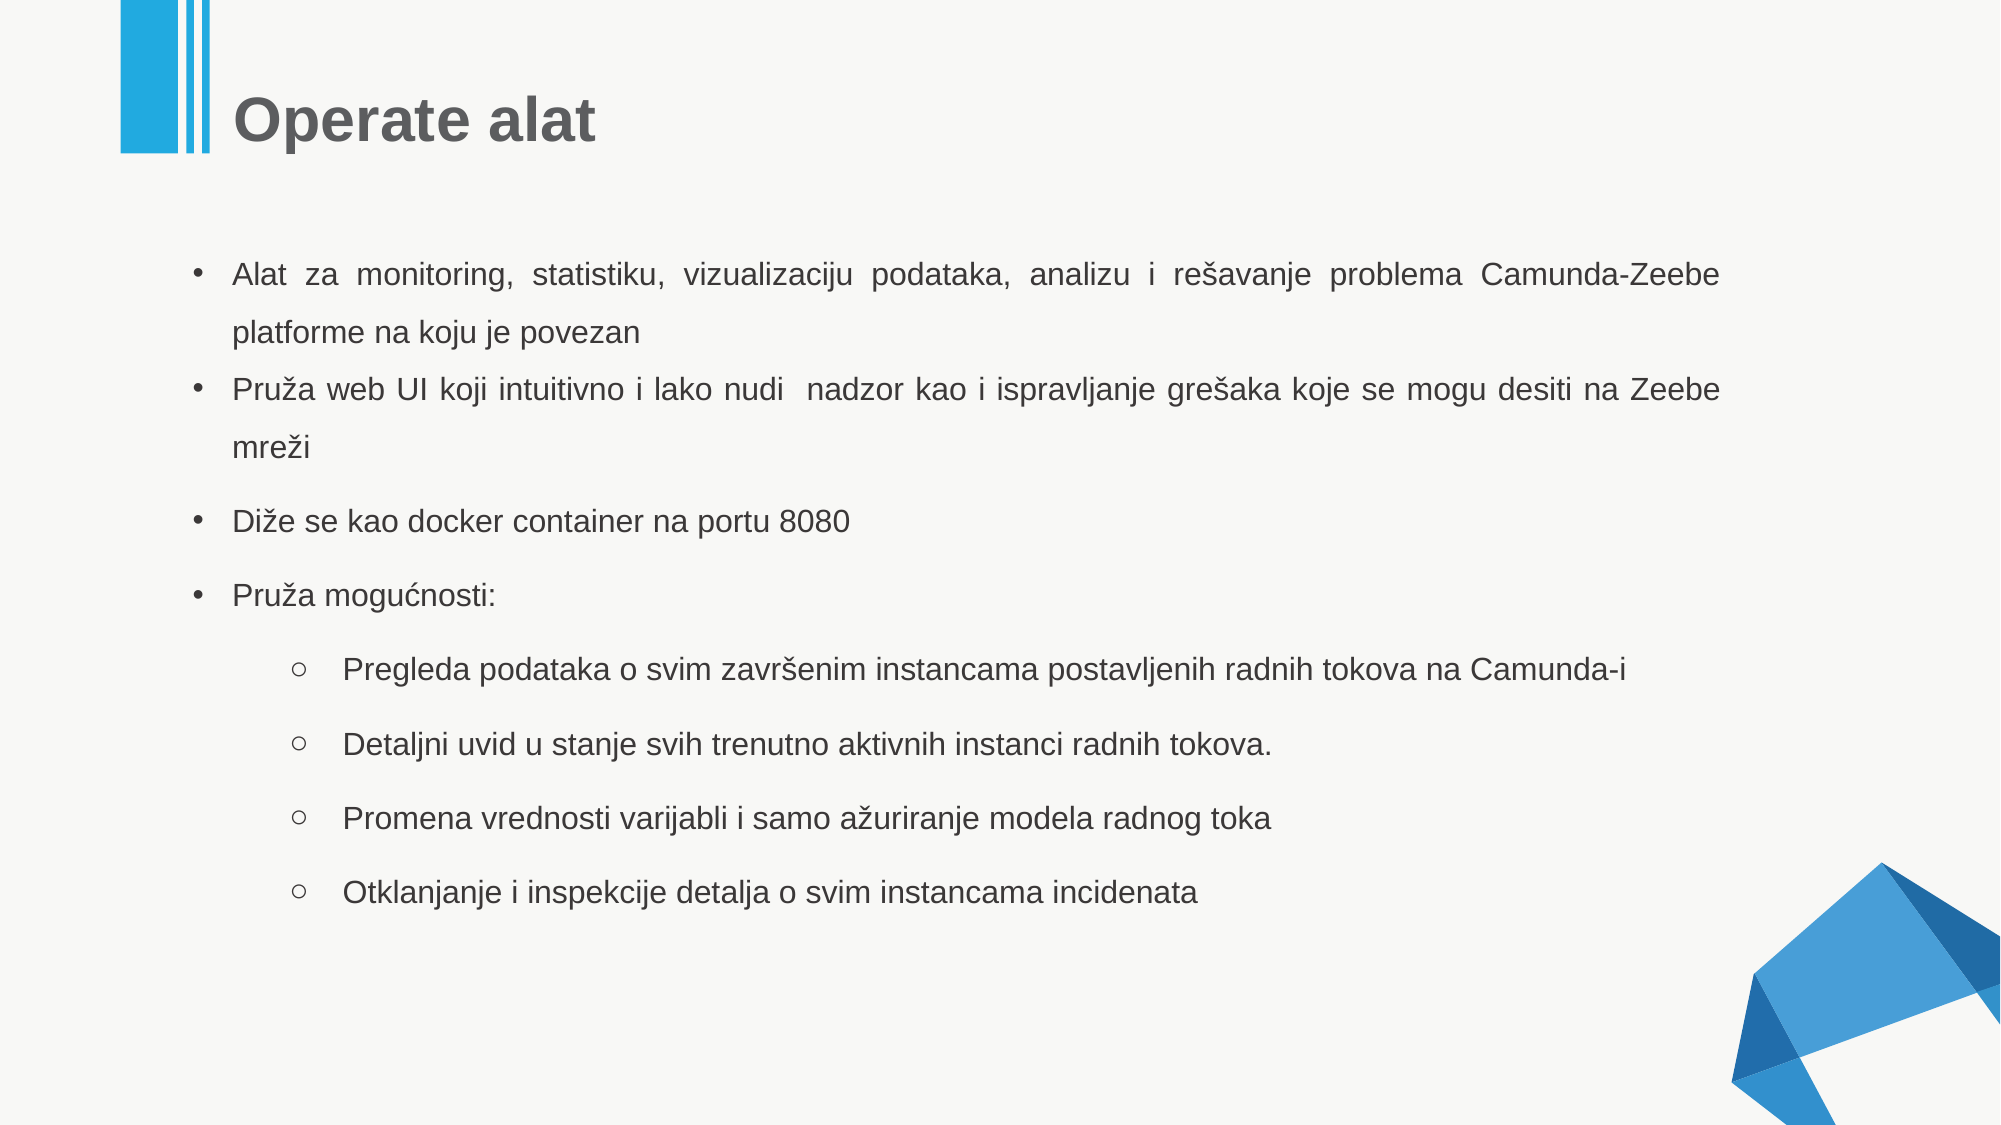

Operate alat

Alat za monitoring, statistiku, vizualizaciju podataka, analizu i rešavanje problema Camunda-Zeebe platforme na koju je povezan
Pruža web UI koji intuitivno i lako nudi  nadzor kao i ispravljanje grešaka koje se mogu desiti na Zeebe mreži
Diže se kao docker container na portu 8080
Pruža mogućnosti:
Pregleda podataka o svim završenim instancama postavljenih radnih tokova na Camunda-i
Detaljni uvid u stanje svih trenutno aktivnih instanci radnih tokova.
Promena vrednosti varijabli i samo ažuriranje modela radnog toka
Otklanjanje i inspekcije detalja o svim instancama incidenata